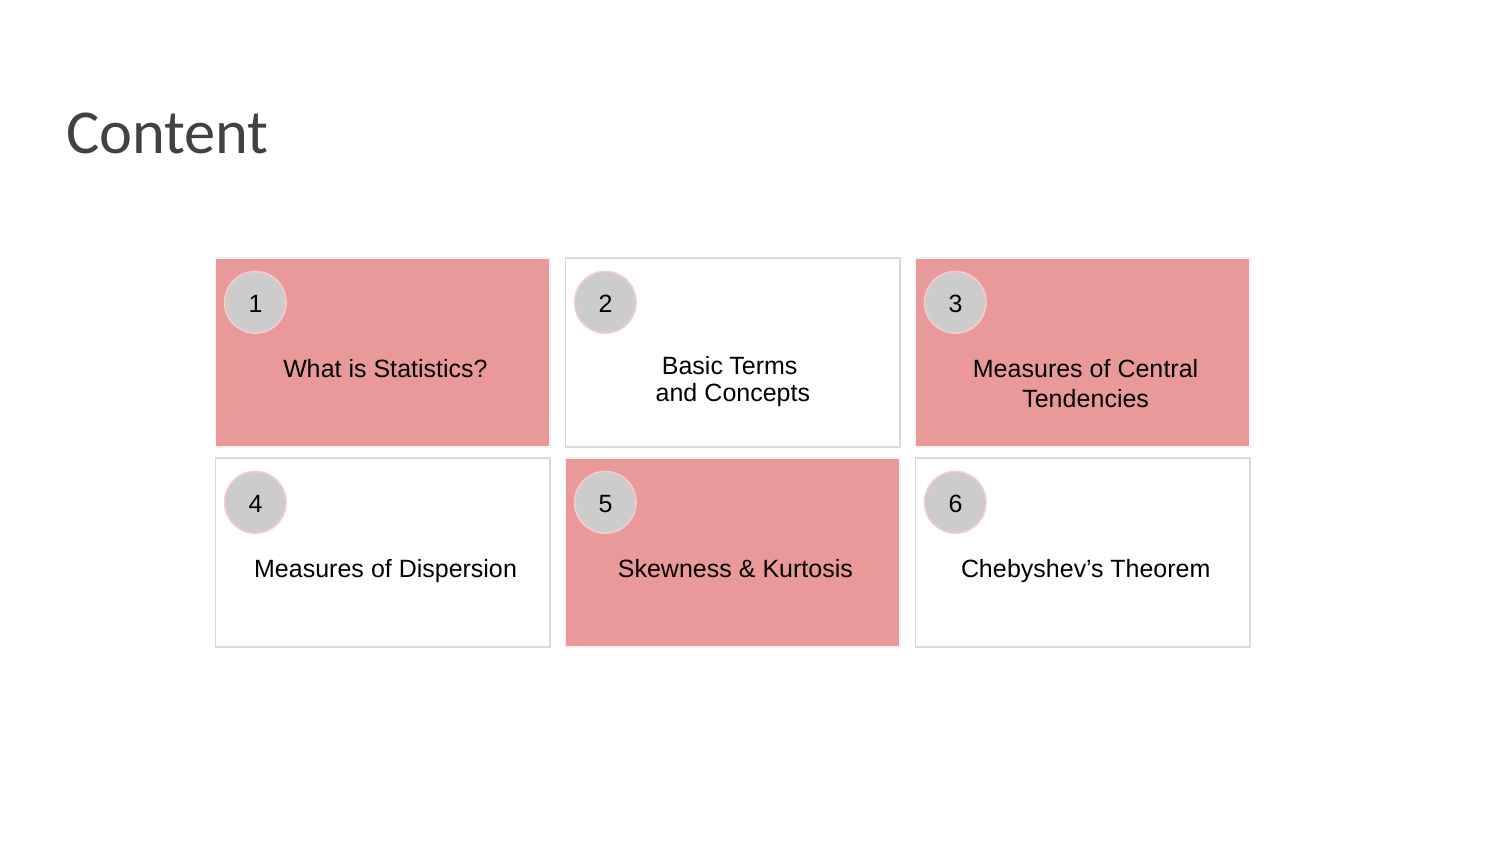

# Content

1
2
3
What is Statistics?
Basic Terms
and Concepts
Measures of Central Tendencies

4
5
6
Measures of Dispersion
Skewness & Kurtosis
Chebyshev’s Theorem